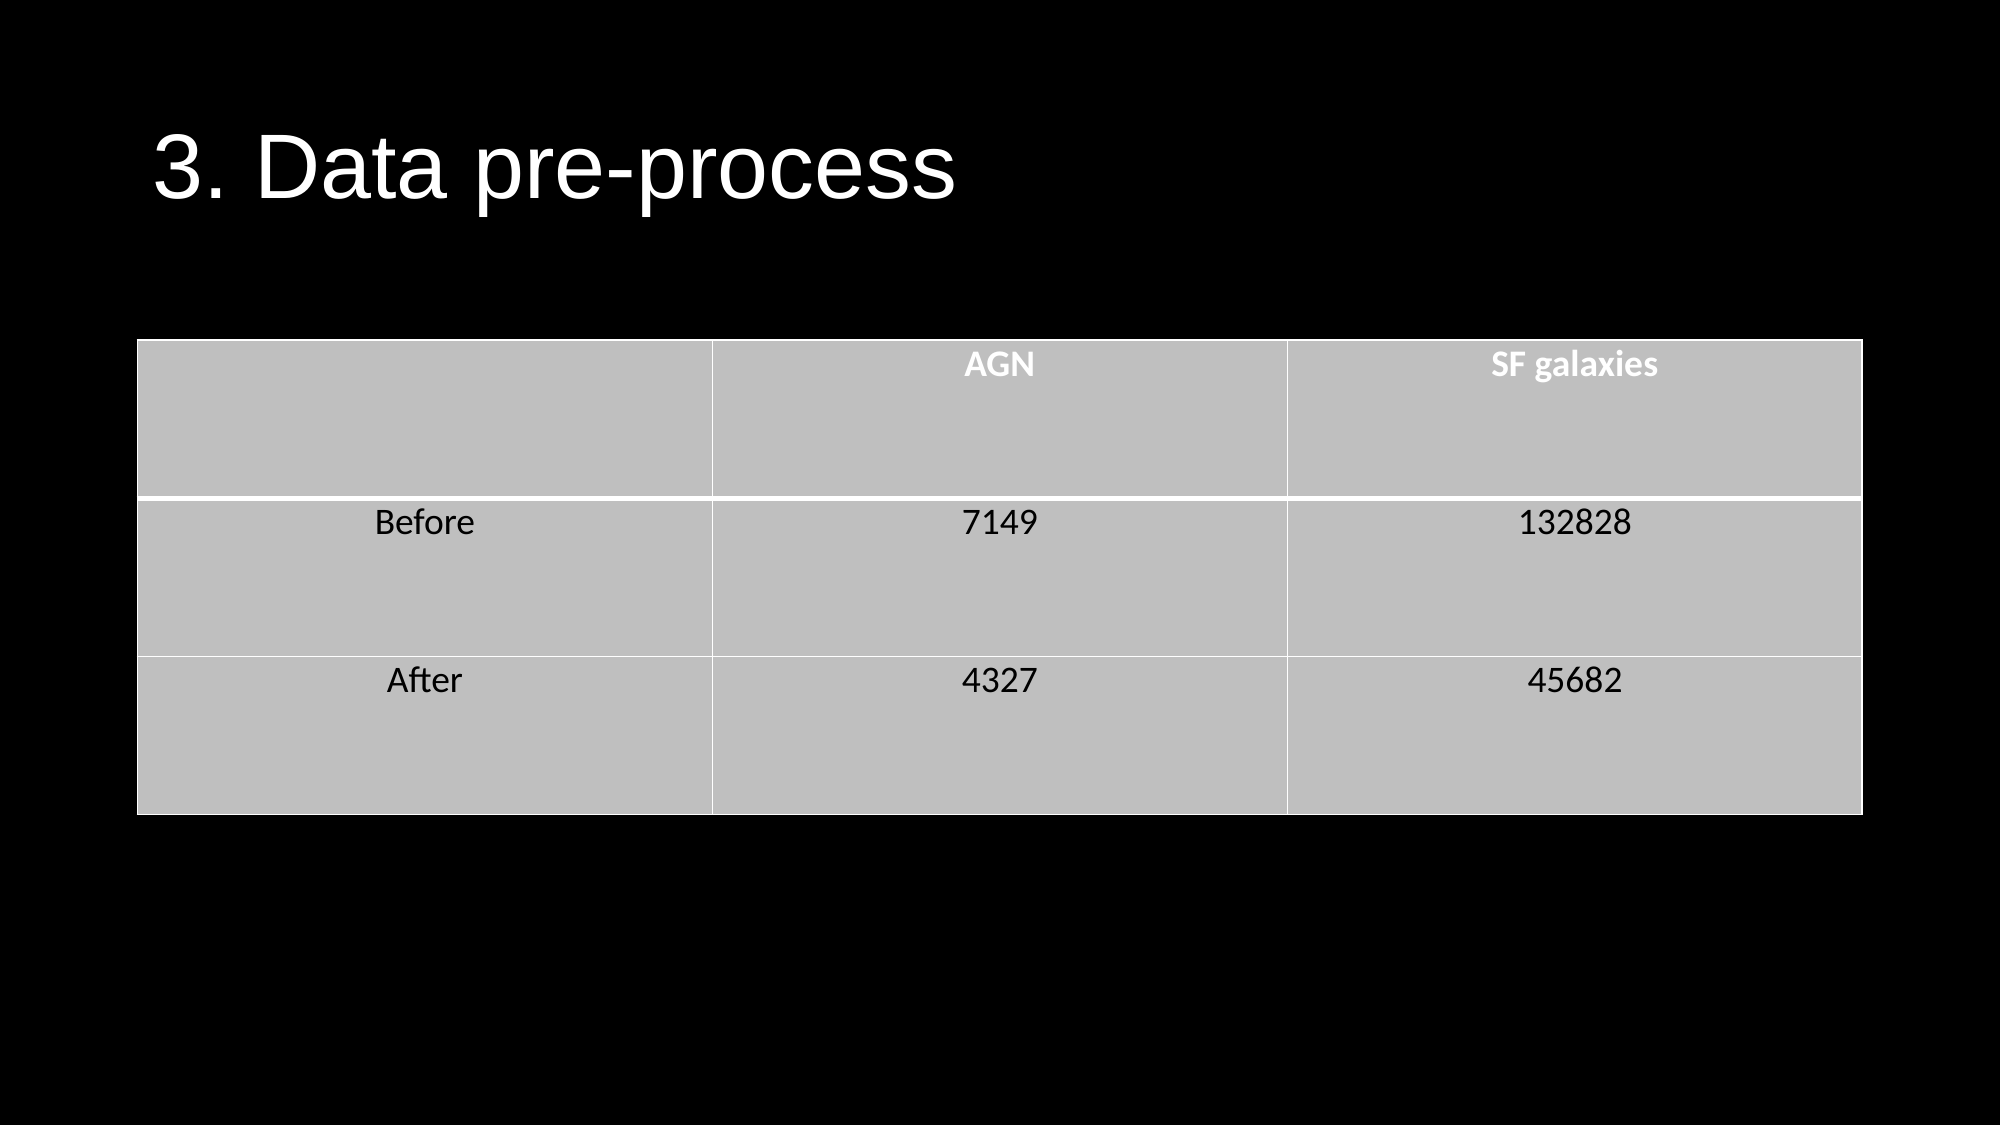

# 3. Data pre-process
|  | AGN | SF galaxies |
| --- | --- | --- |
| Before | 7149 | 132828 |
| After | 4327 | 45682 |